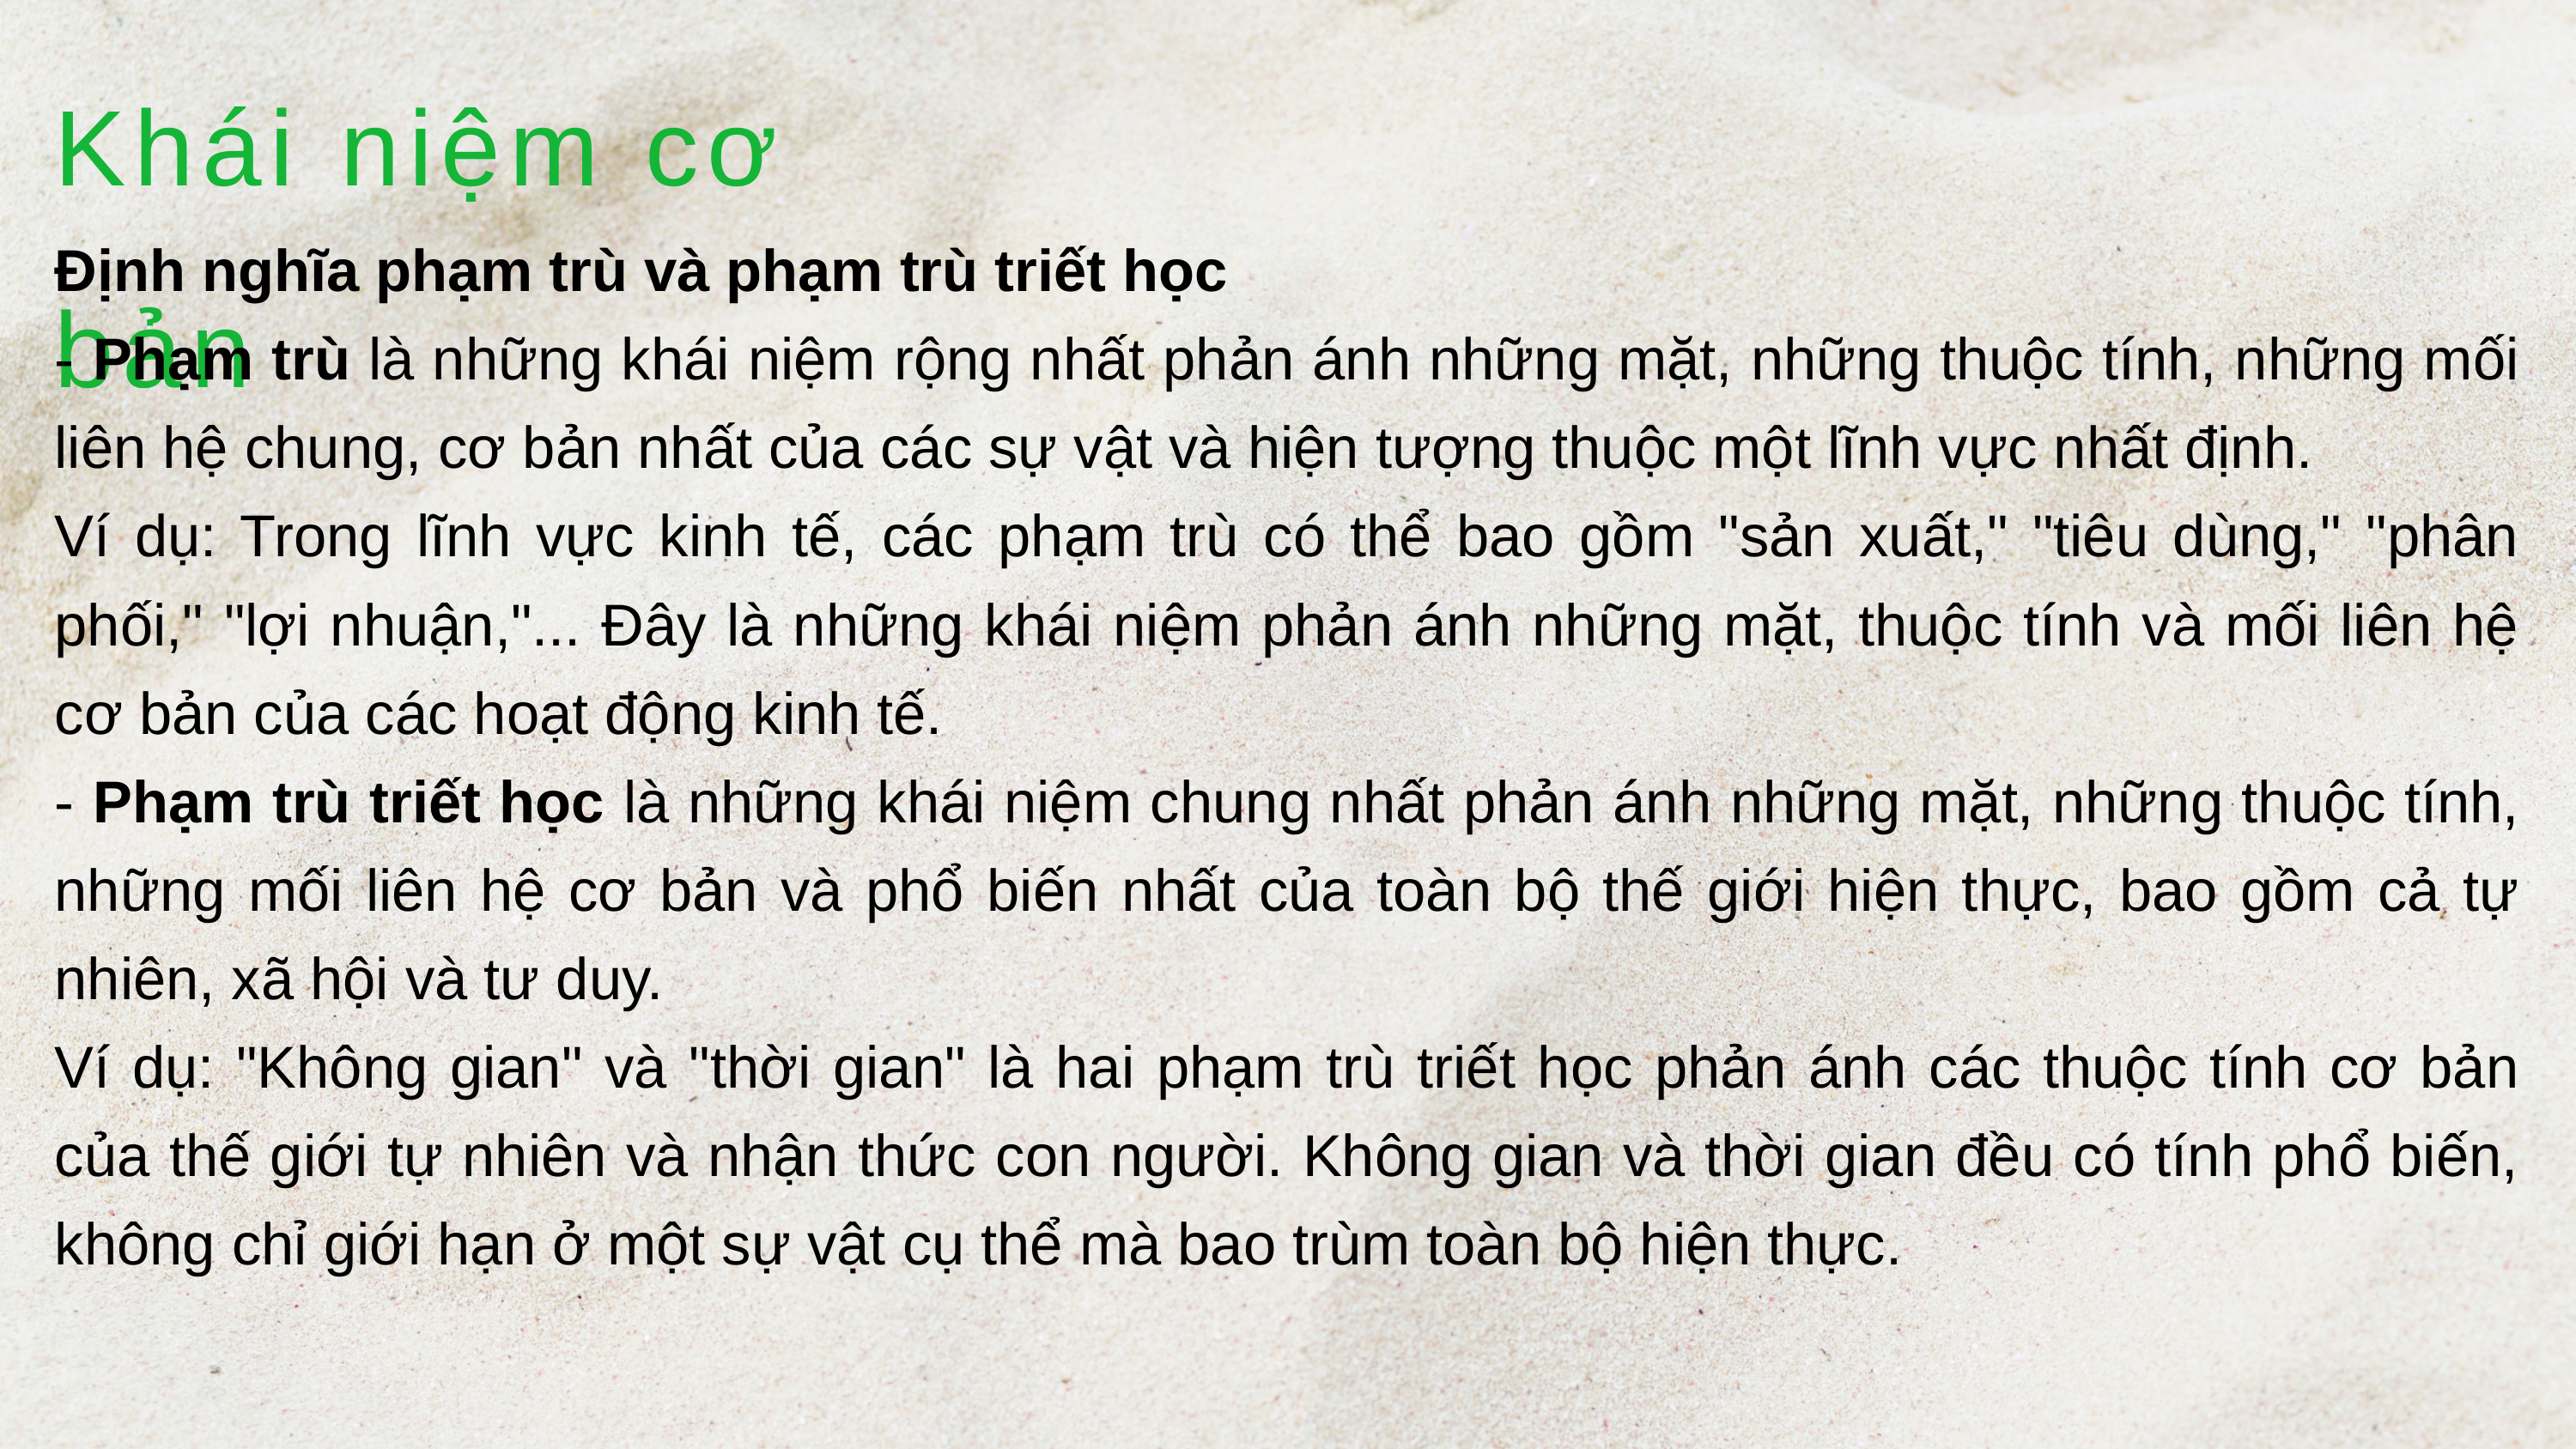

Khái niệm cơ bản
Định nghĩa phạm trù và phạm trù triết học
- Phạm trù là những khái niệm rộng nhất phản ánh những mặt, những thuộc tính, những mối liên hệ chung, cơ bản nhất của các sự vật và hiện tượng thuộc một lĩnh vực nhất định.
Ví dụ: Trong lĩnh vực kinh tế, các phạm trù có thể bao gồm "sản xuất," "tiêu dùng," "phân phối," "lợi nhuận,"... Đây là những khái niệm phản ánh những mặt, thuộc tính và mối liên hệ cơ bản của các hoạt động kinh tế.
- Phạm trù triết học là những khái niệm chung nhất phản ánh những mặt, những thuộc tính, những mối liên hệ cơ bản và phổ biến nhất của toàn bộ thế giới hiện thực, bao gồm cả tự nhiên, xã hội và tư duy.
Ví dụ: "Không gian" và "thời gian" là hai phạm trù triết học phản ánh các thuộc tính cơ bản của thế giới tự nhiên và nhận thức con người. Không gian và thời gian đều có tính phổ biến, không chỉ giới hạn ở một sự vật cụ thể mà bao trùm toàn bộ hiện thực.